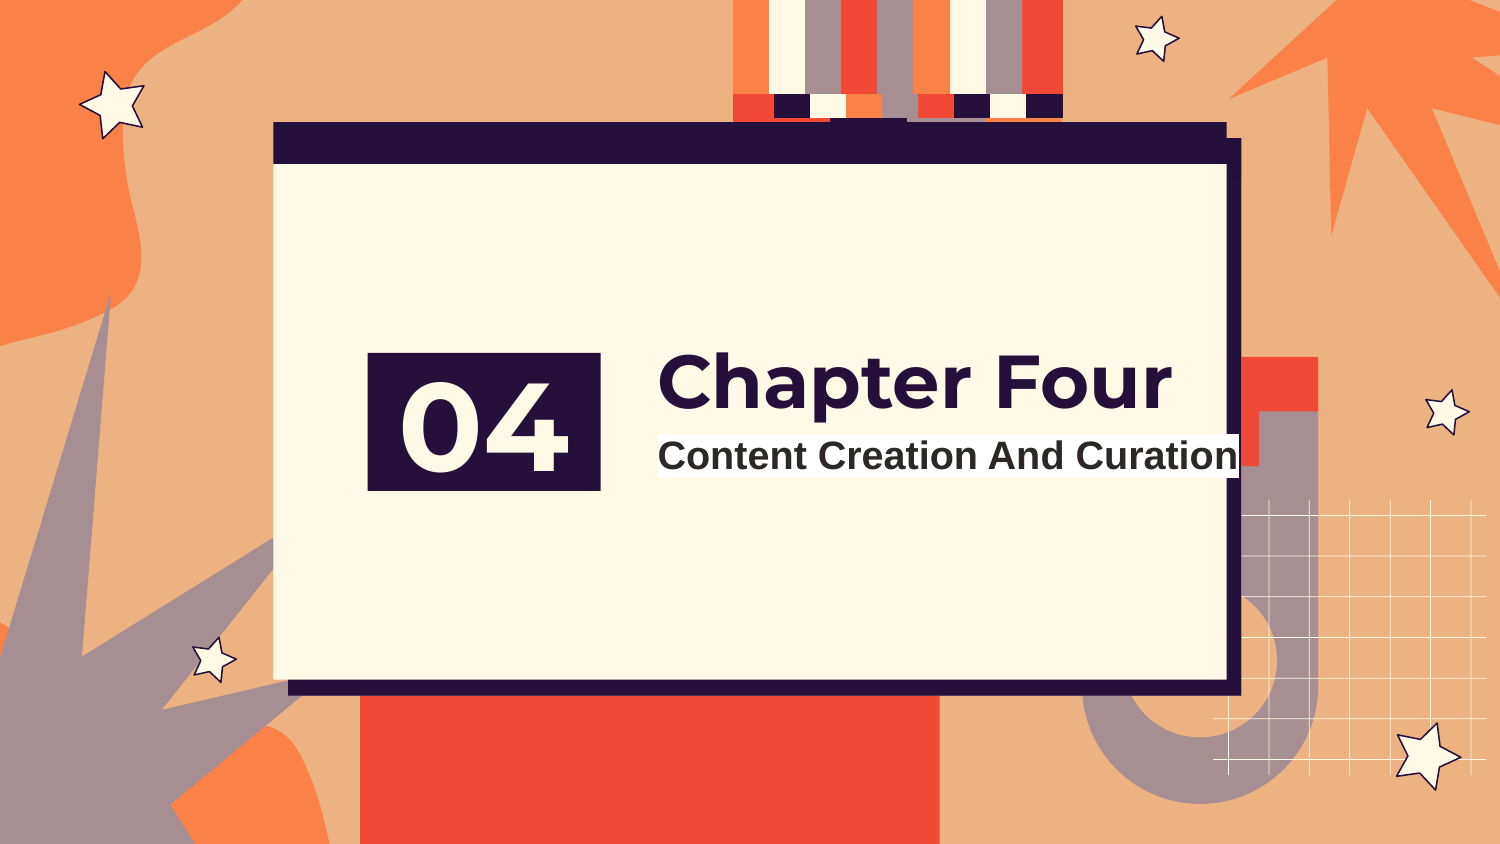

# Chapter Four
04
Content Creation And Curation